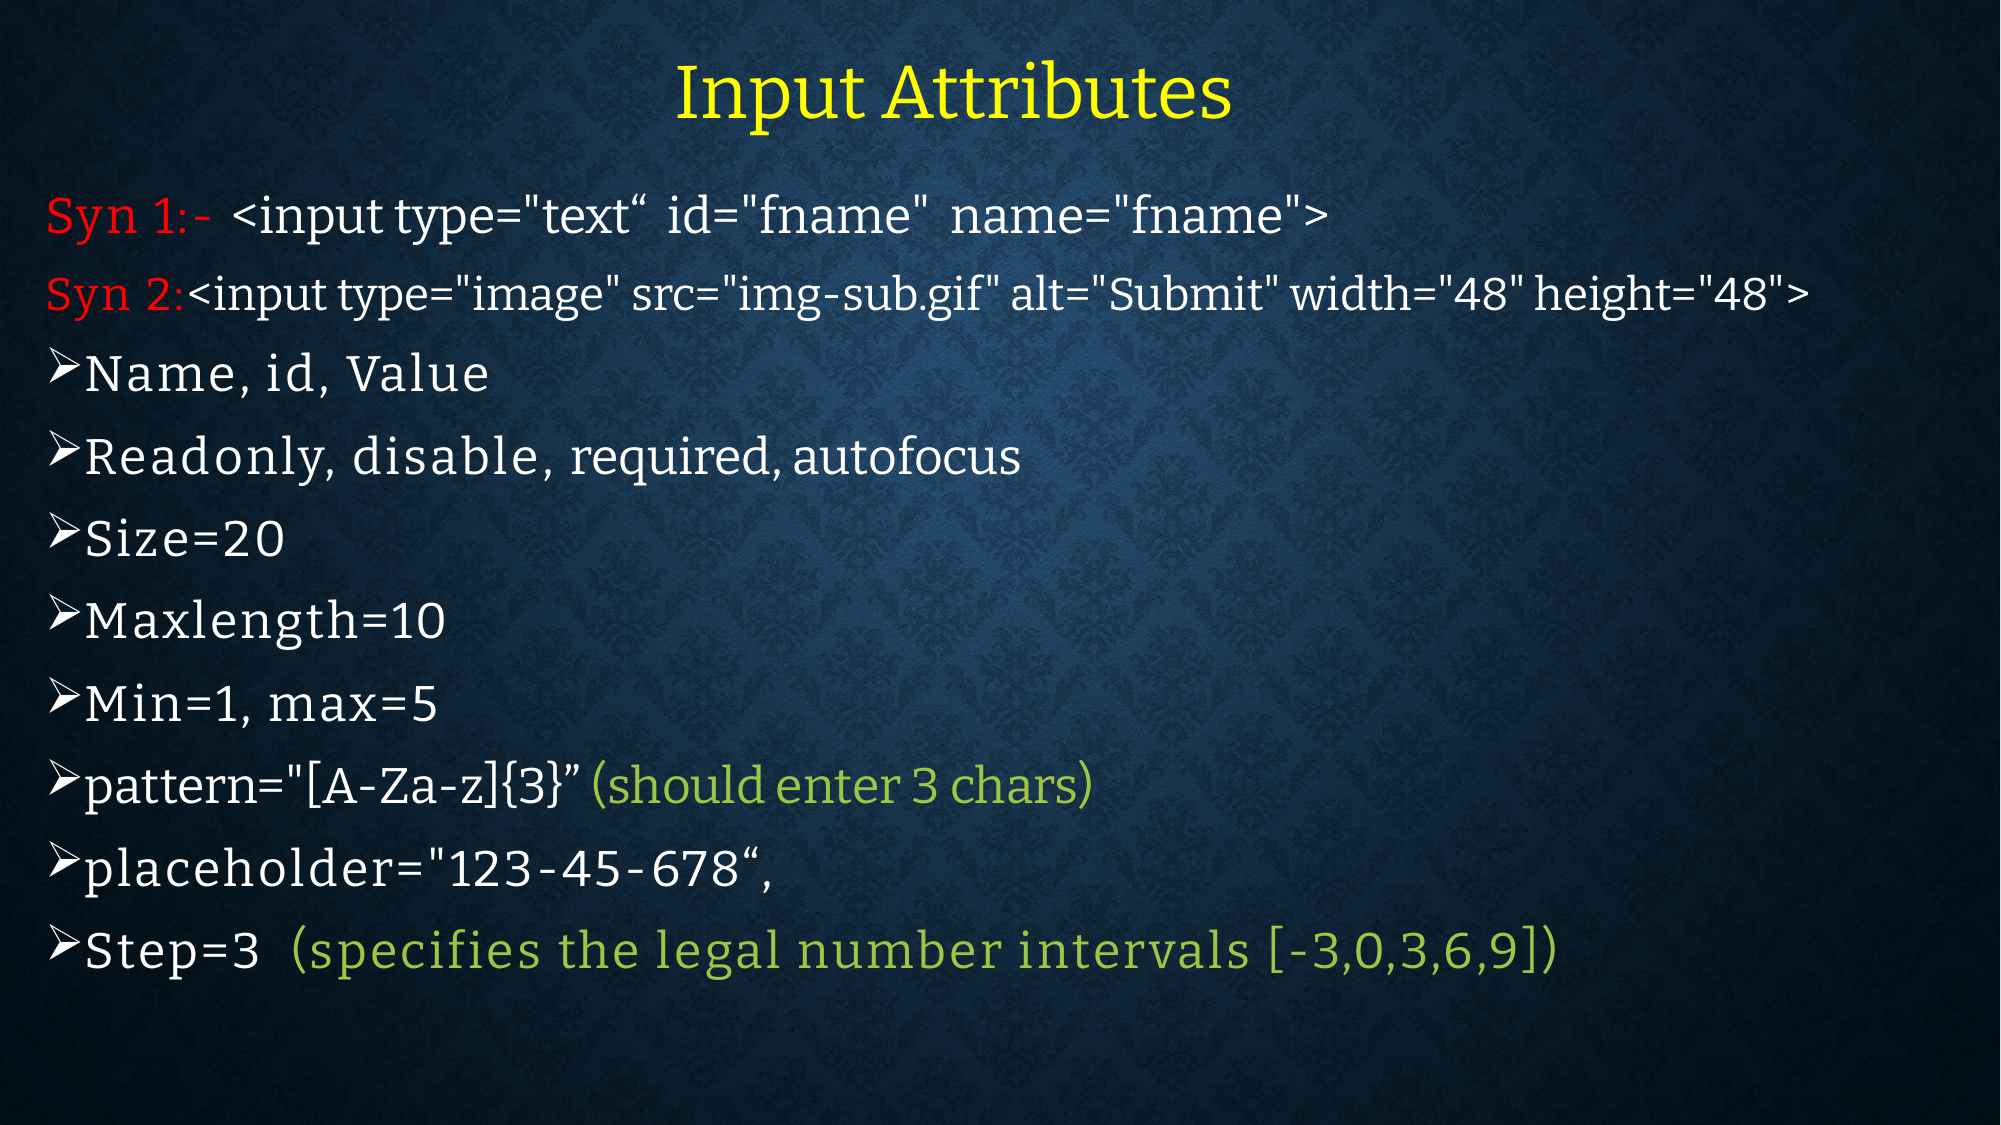

Input Attributes
Syn 1:- <input type="text“  id="fname"  name="fname">
Syn 2:<input type="image" src="img-sub.gif" alt="Submit" width="48" height="48">
Name, id, Value
Readonly, disable, required, autofocus
Size=20
Maxlength=10
Min=1, max=5
pattern="[A-Za-z]{3}” (should enter 3 chars)
placeholder="123-45-678“,
Step=3  (specifies the legal number intervals [-3,0,3,6,9])